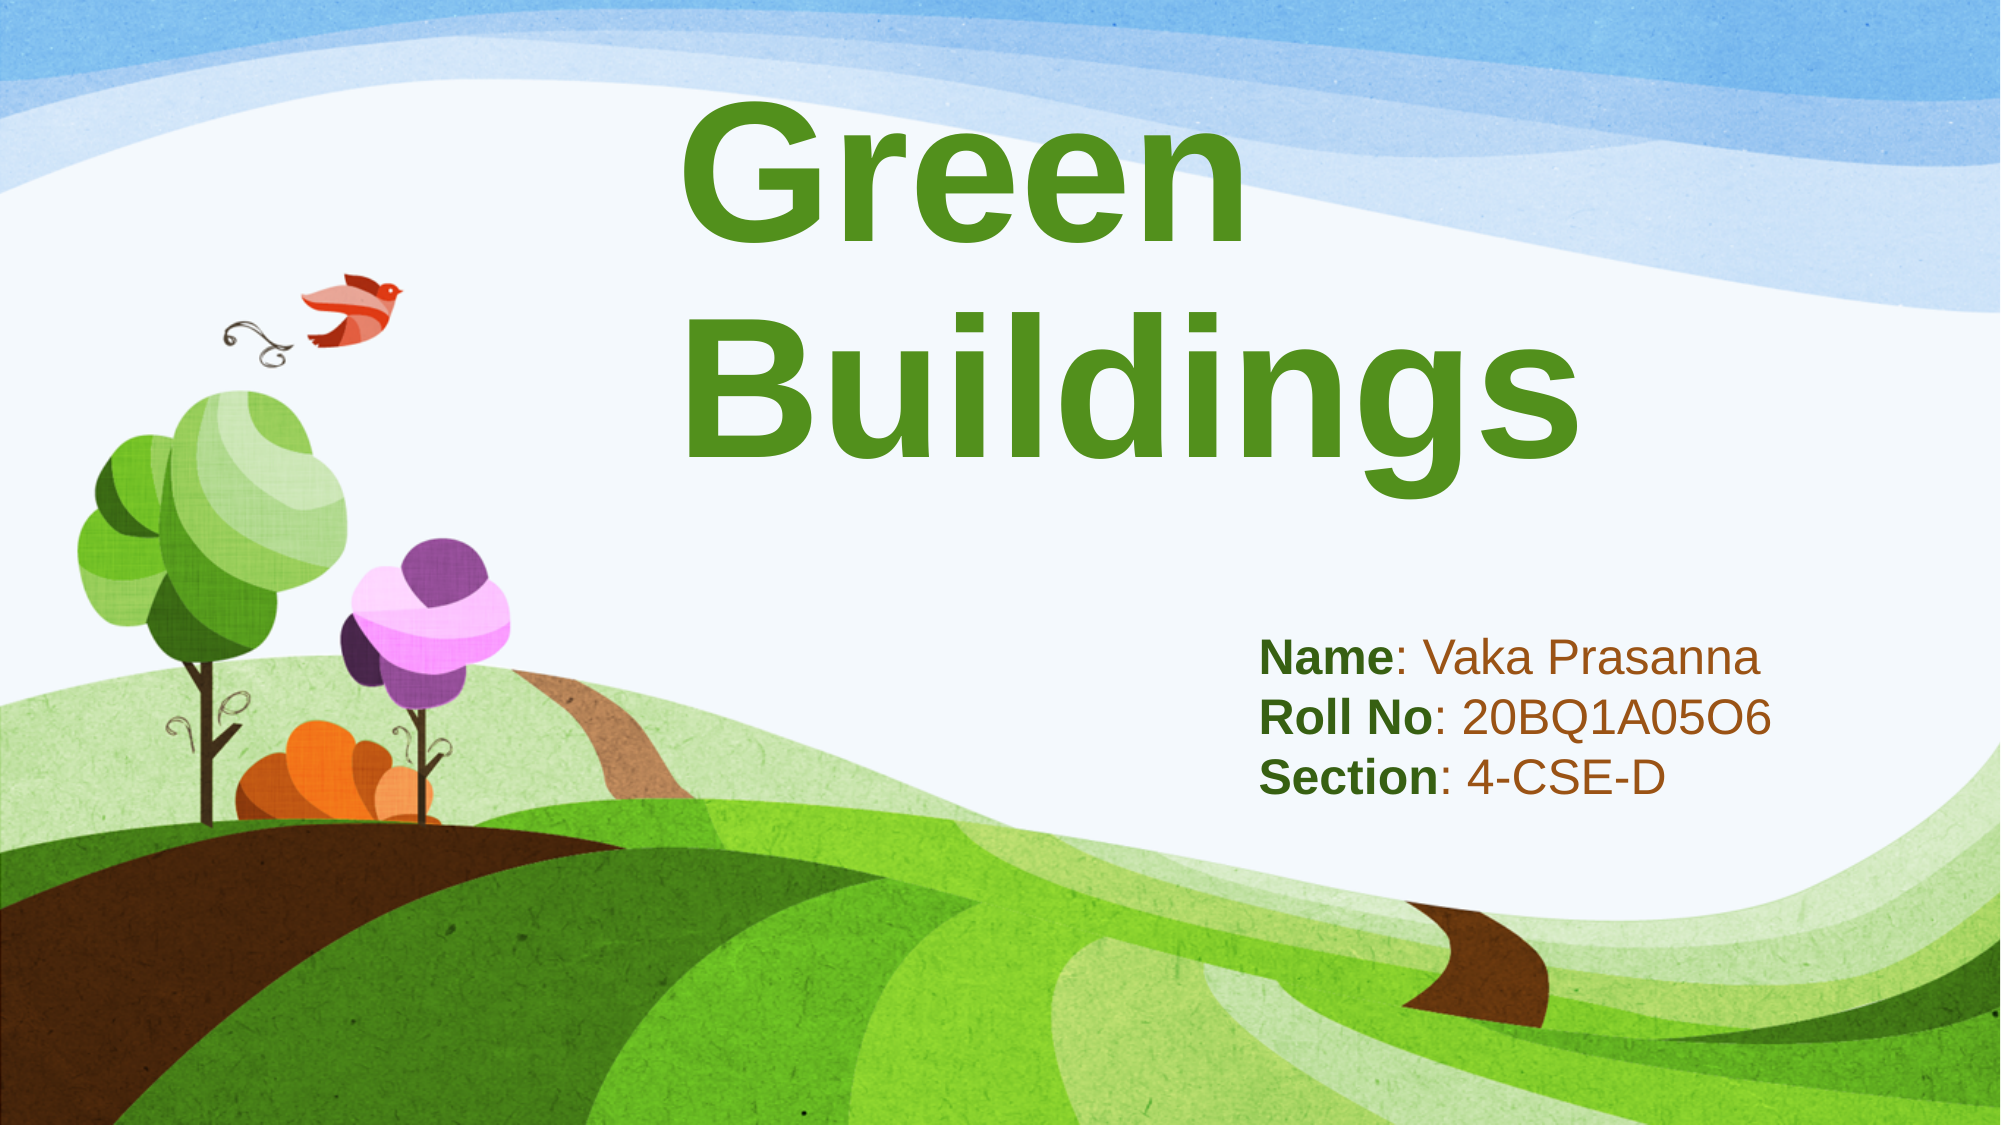

# Green        Buildings
Name: Vaka Prasanna
Roll No: 20BQ1A05O6
Section: 4-CSE-D